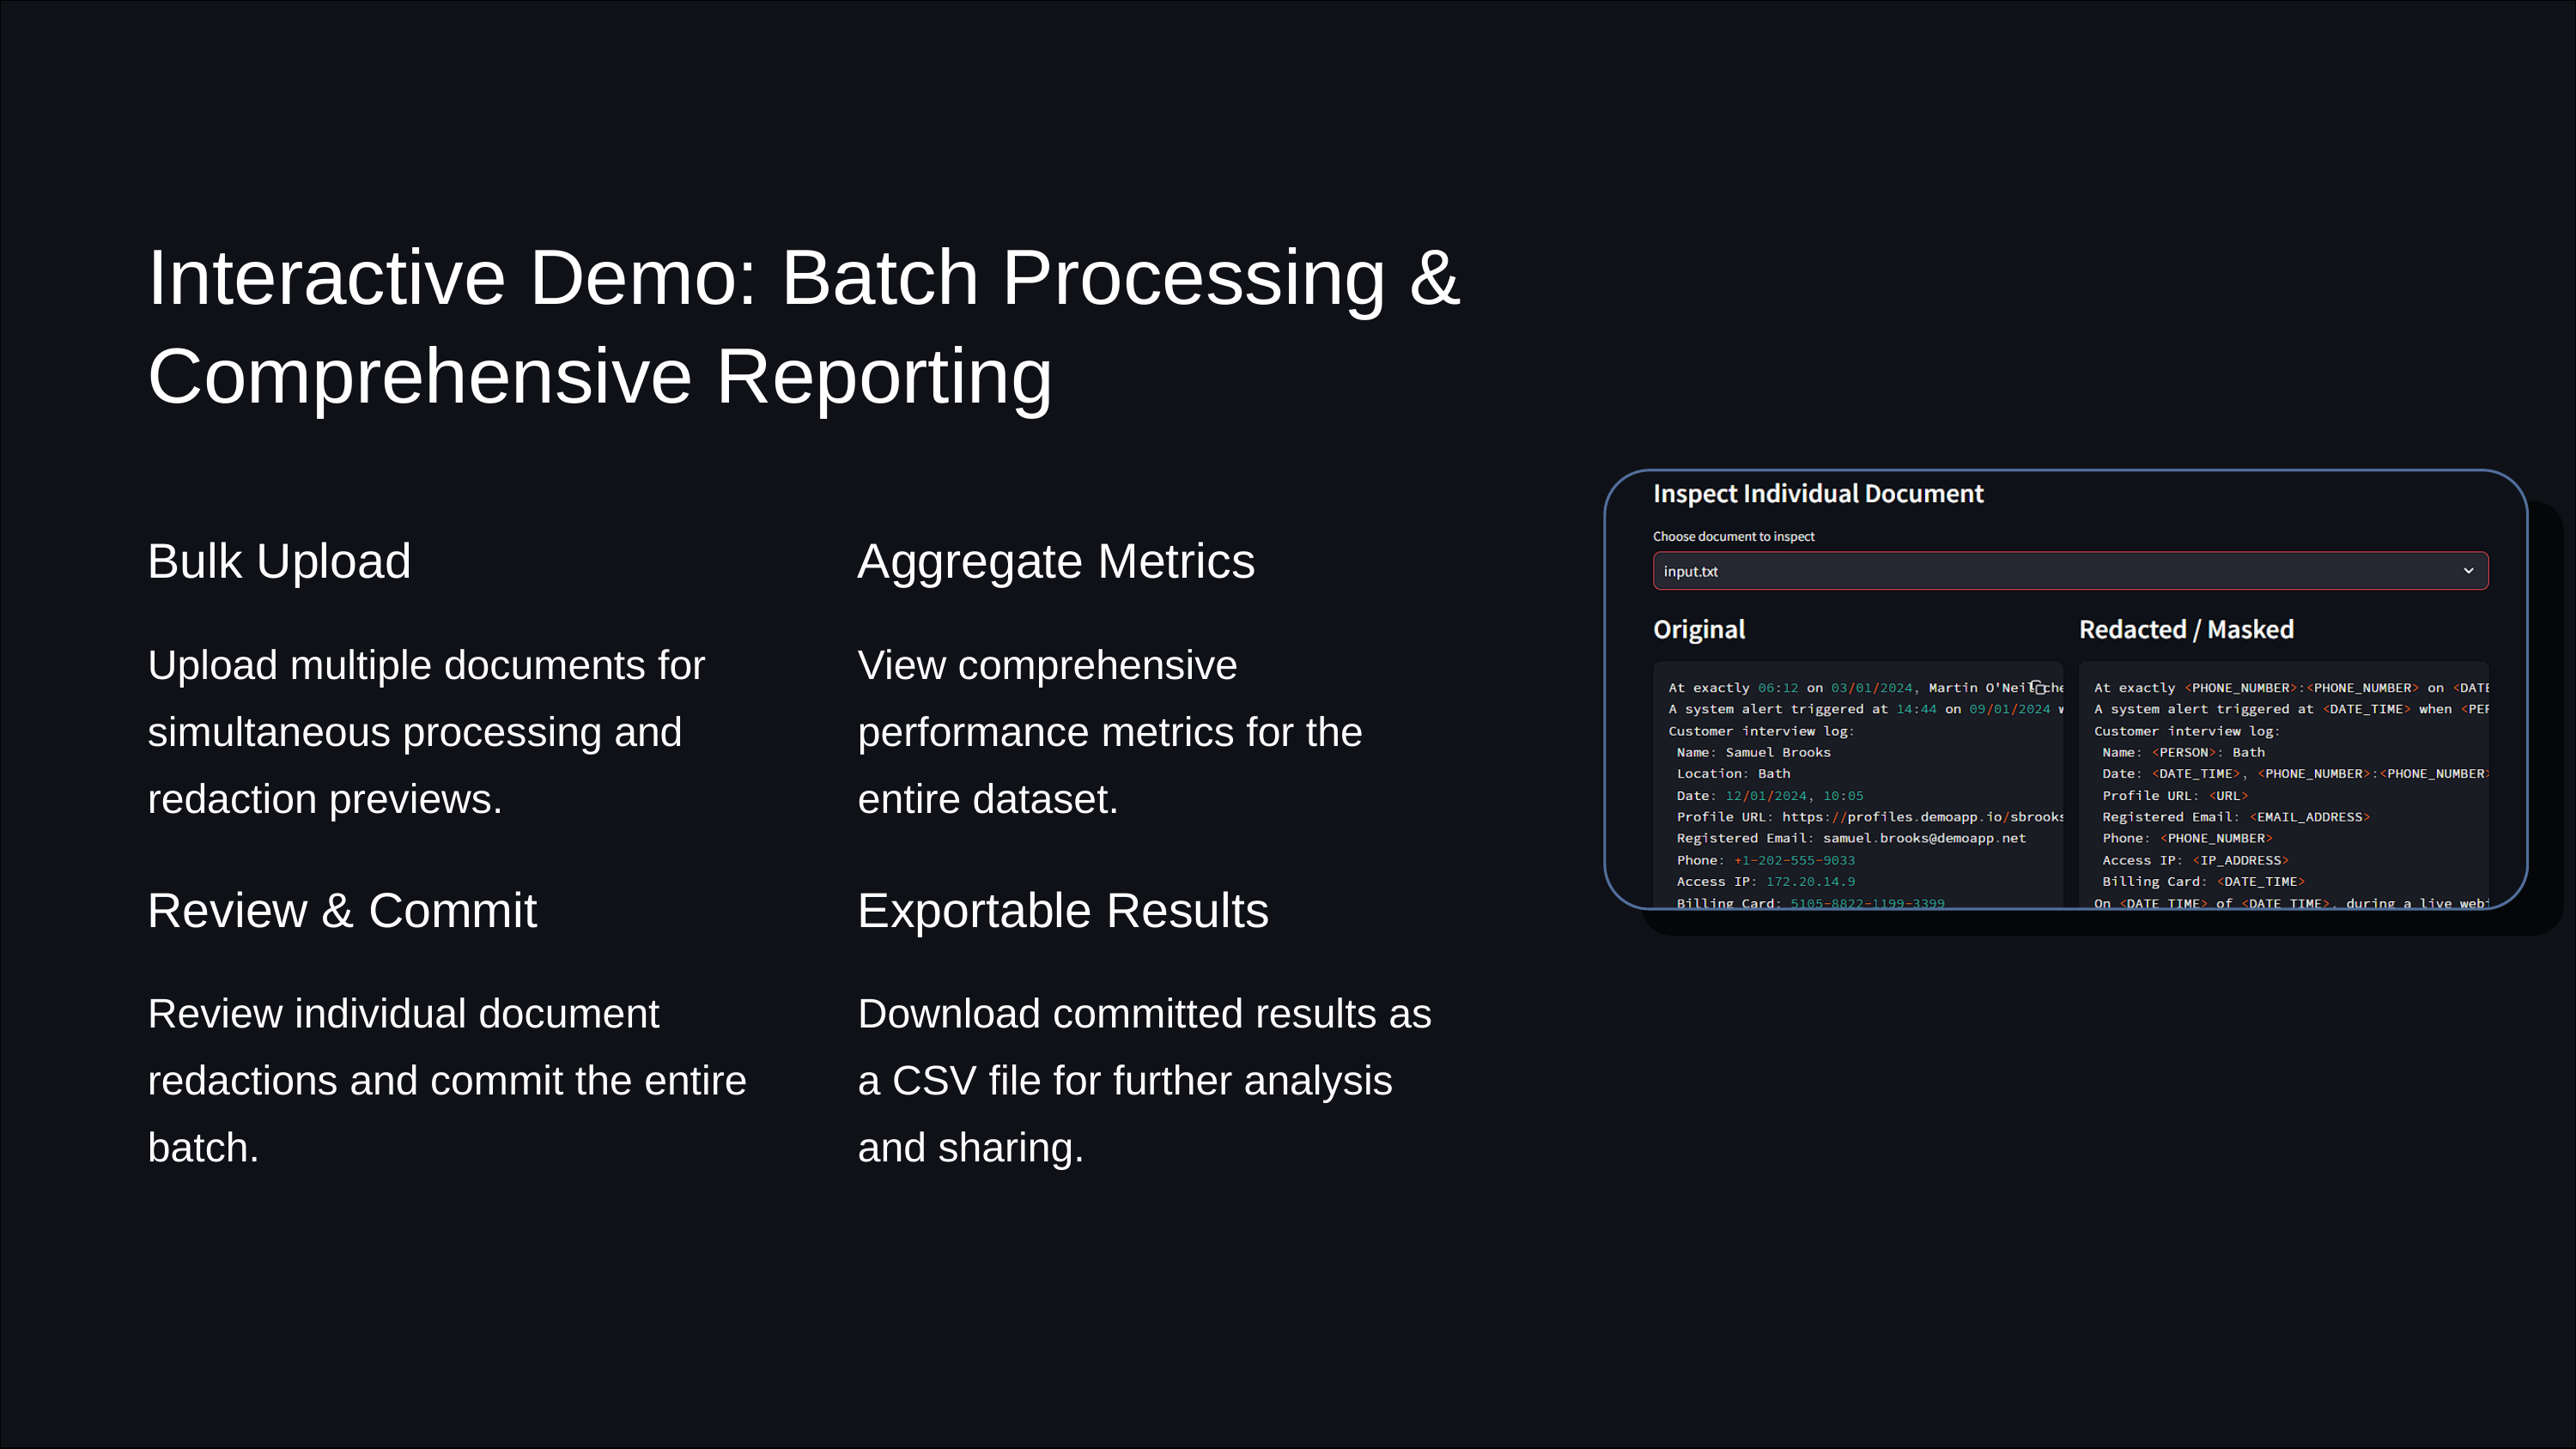

Interactive Demo: Batch Processing & Comprehensive Reporting

Bulk Upload
Aggregate Metrics
Upload multiple documents for simultaneous processing and redaction previews.
View comprehensive performance metrics for the entire dataset.
Review & Commit
Exportable Results
Review individual document redactions and commit the entire batch.
Download committed results as a CSV file for further analysis and sharing.